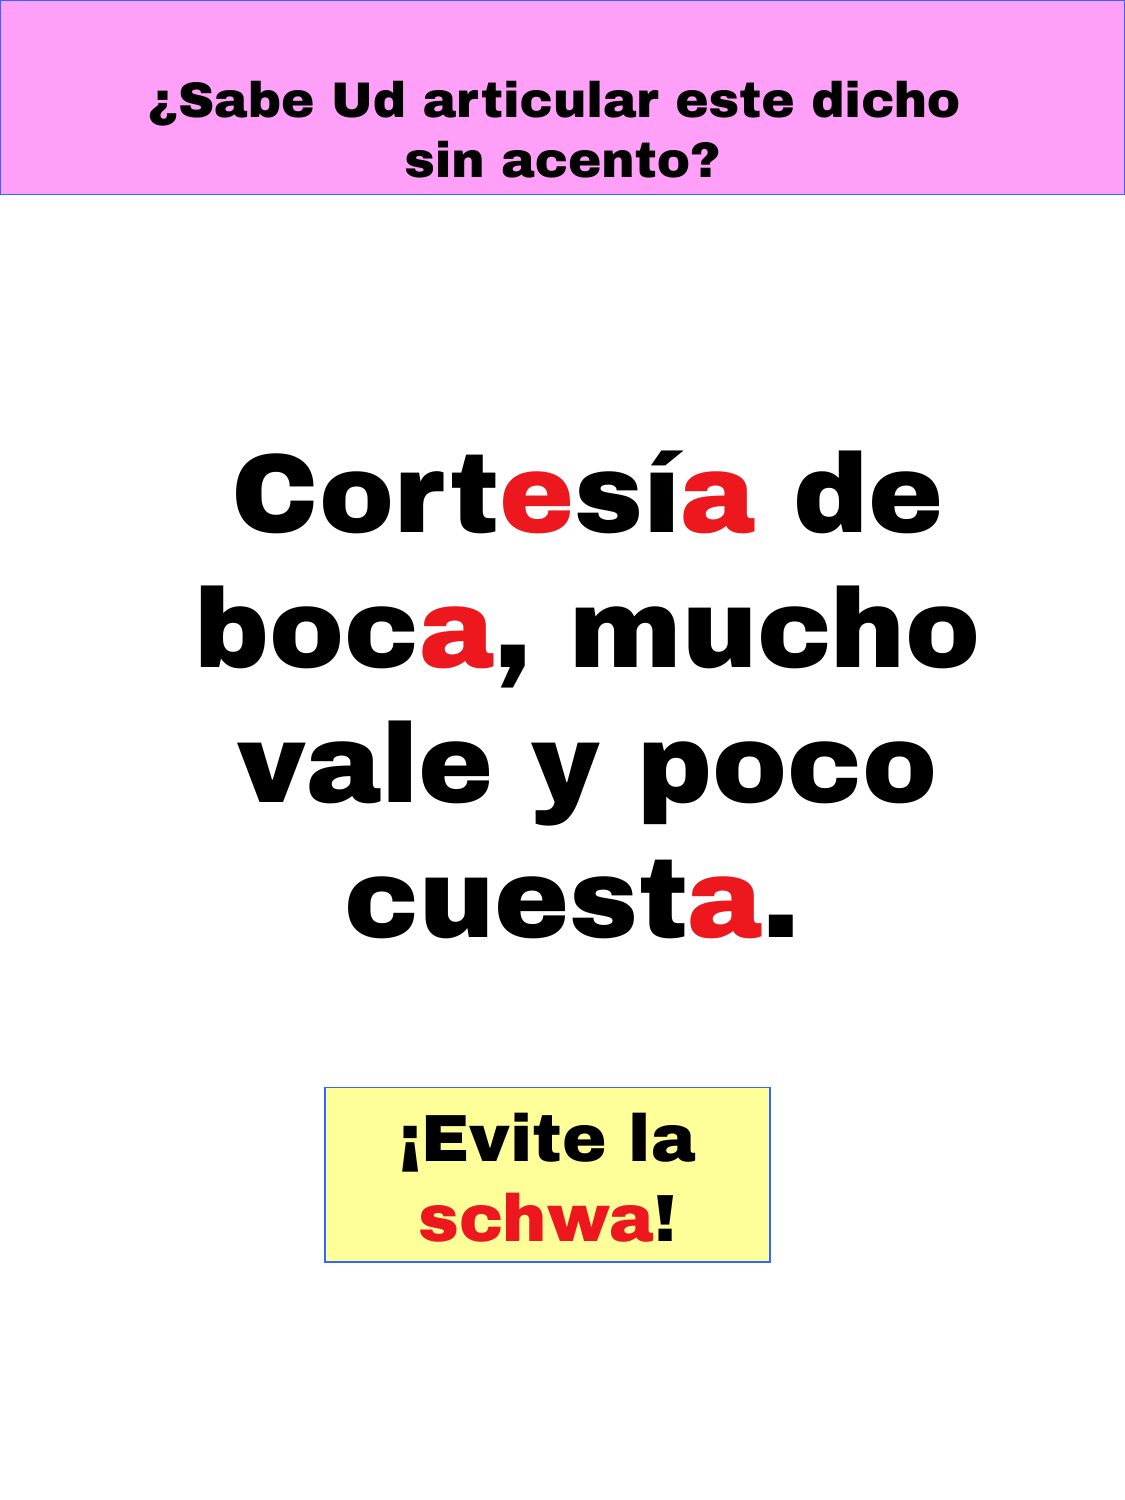

¿Sabe Ud articular este dicho
sin acento?
Cortesía de boca, mucho vale y poco cuesta.
¡Evite la schwa!